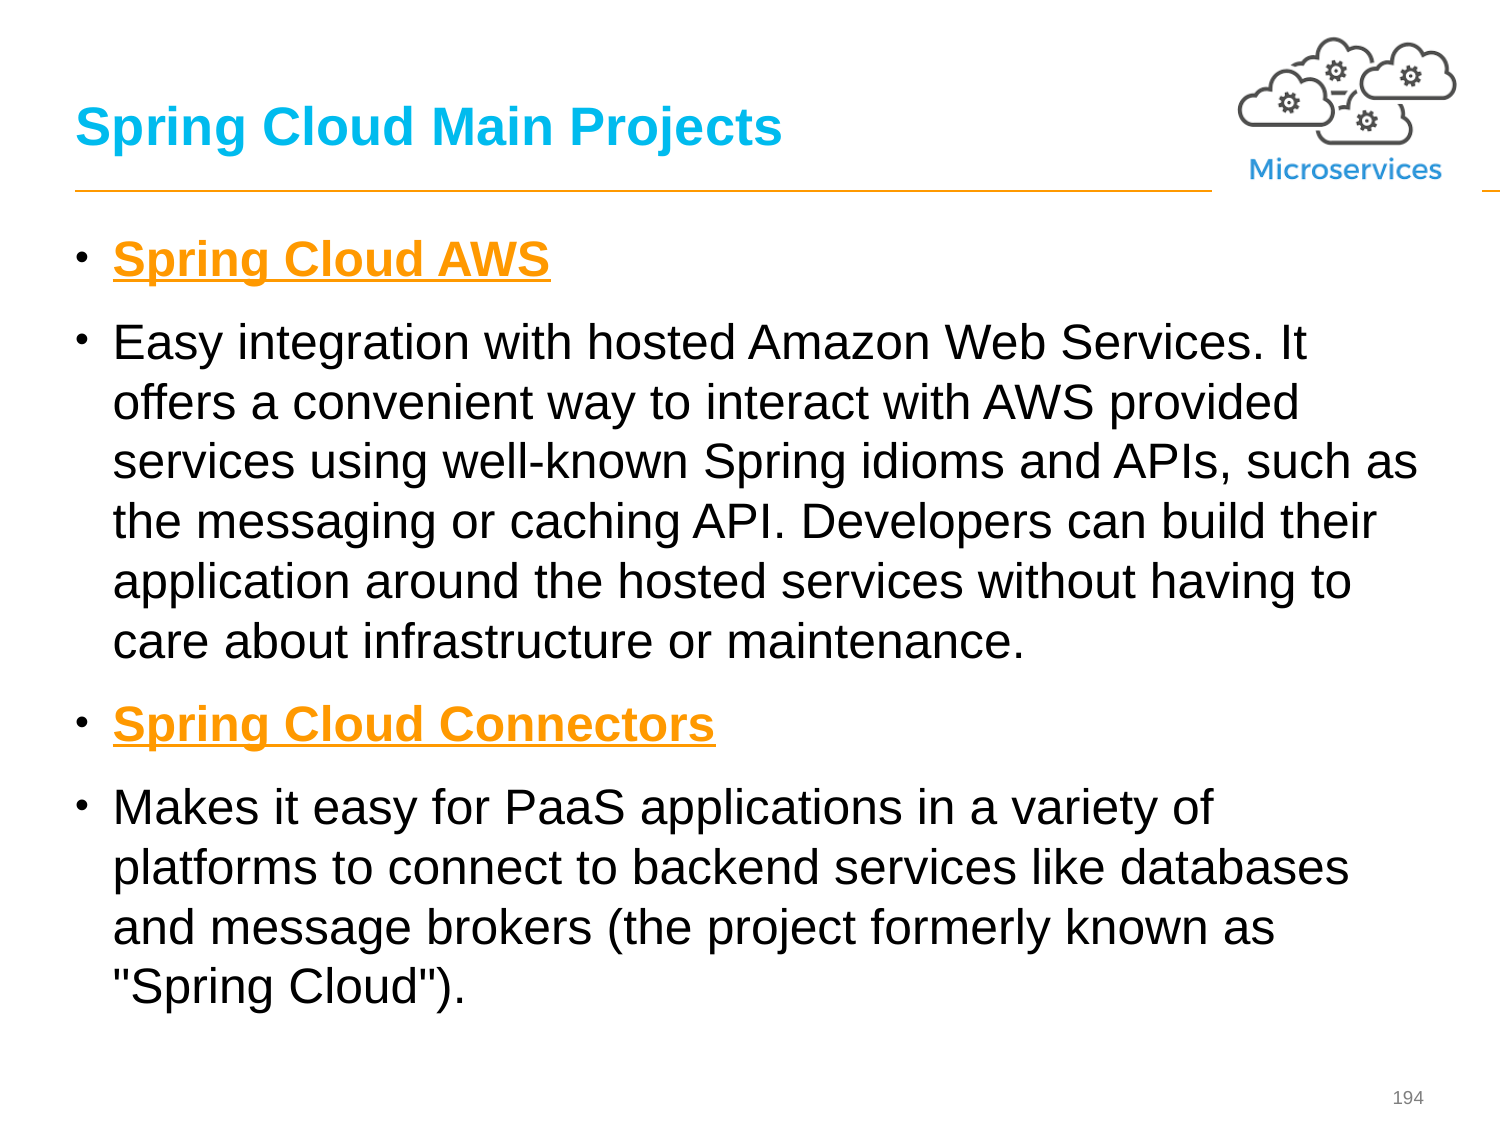

# Spring Cloud Main Projects
Spring Cloud AWS
Easy integration with hosted Amazon Web Services. It offers a convenient way to interact with AWS provided services using well-known Spring idioms and APIs, such as the messaging or caching API. Developers can build their application around the hosted services without having to care about infrastructure or maintenance.
Spring Cloud Connectors
Makes it easy for PaaS applications in a variety of platforms to connect to backend services like databases and message brokers (the project formerly known as "Spring Cloud").